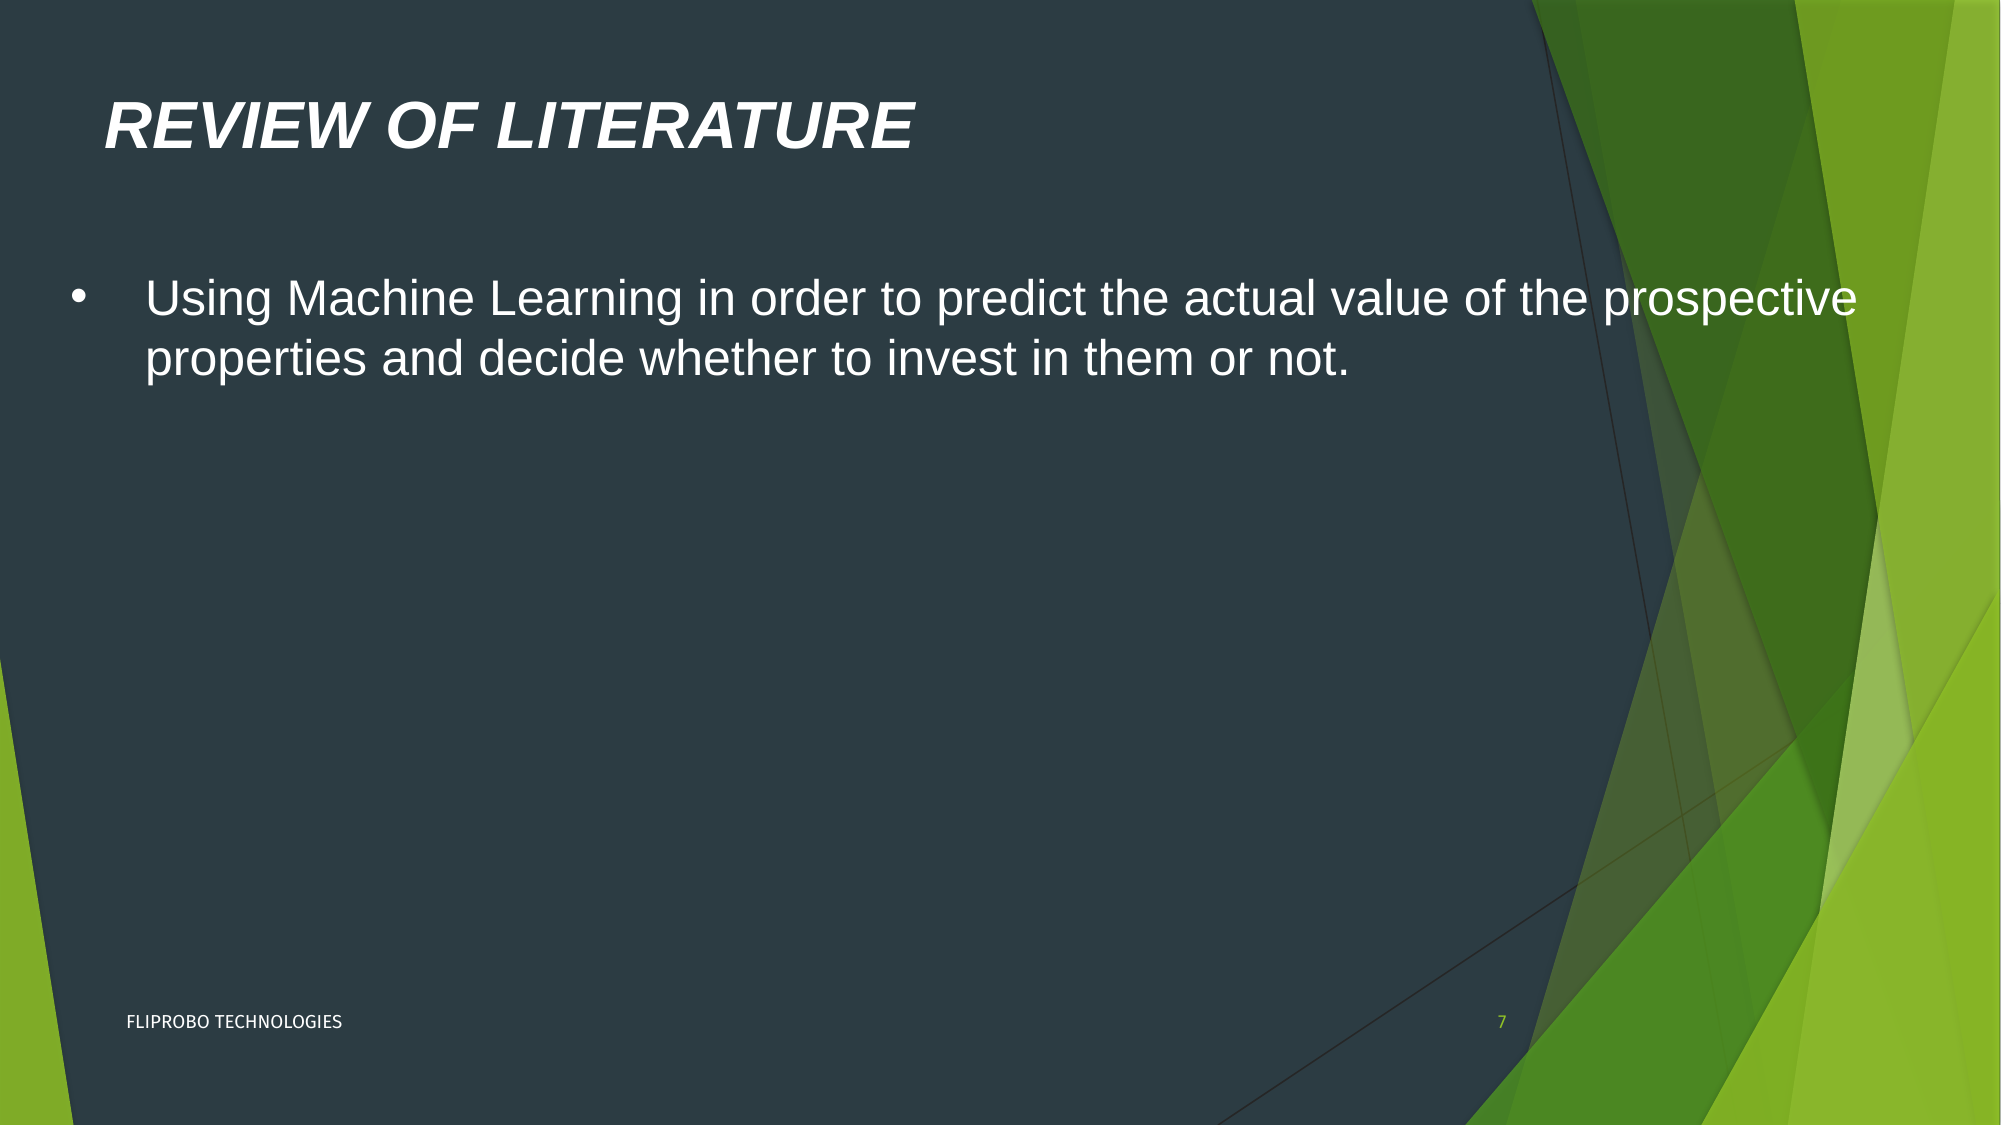

REVIEW OF LITERATURE
Using Machine Learning in order to predict the actual value of the prospective properties and decide whether to invest in them or not.
FLIPROBO TECHNOLOGIES
7